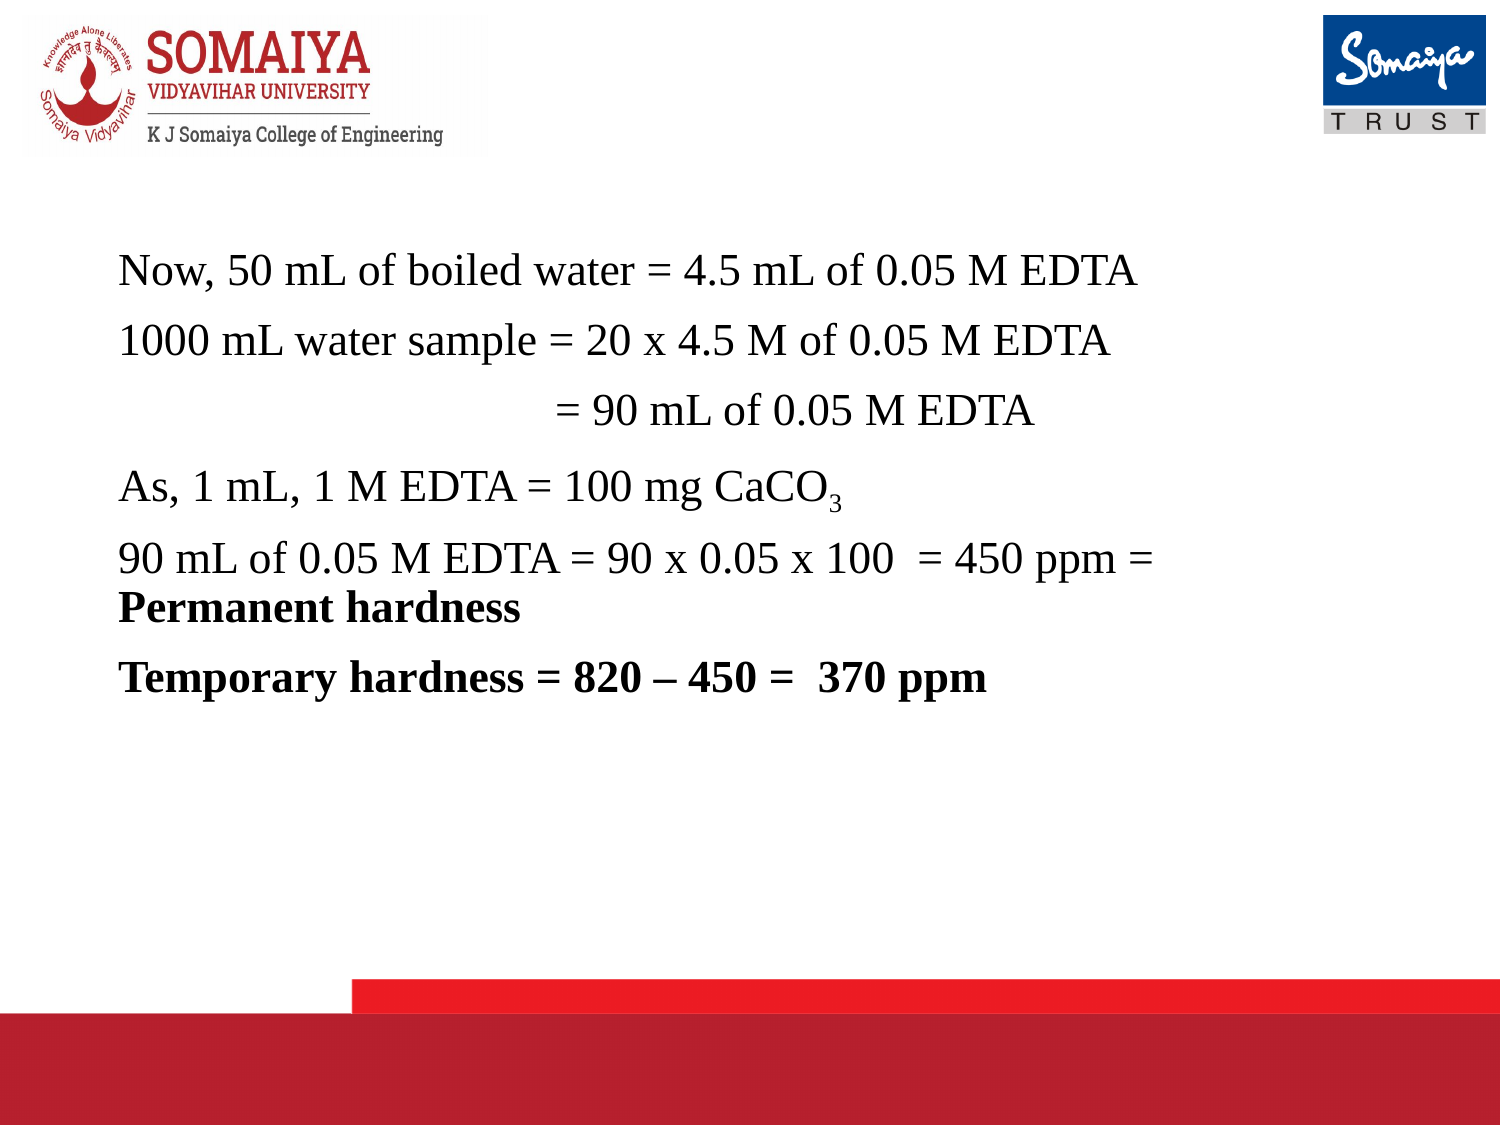

Now, 50 mL of boiled water = 4.5 mL of 0.05 M EDTA
1000 mL water sample = 20 x 4.5 M of 0.05 M EDTA
                                      = 90 mL of 0.05 M EDTA
As, 1 mL, 1 M EDTA = 100 mg CaCO3
90 mL of 0.05 M EDTA = 90 x 0.05 x 100  = 450 ppm = Permanent hardness
Temporary hardness = 820 – 450 =  370 ppm